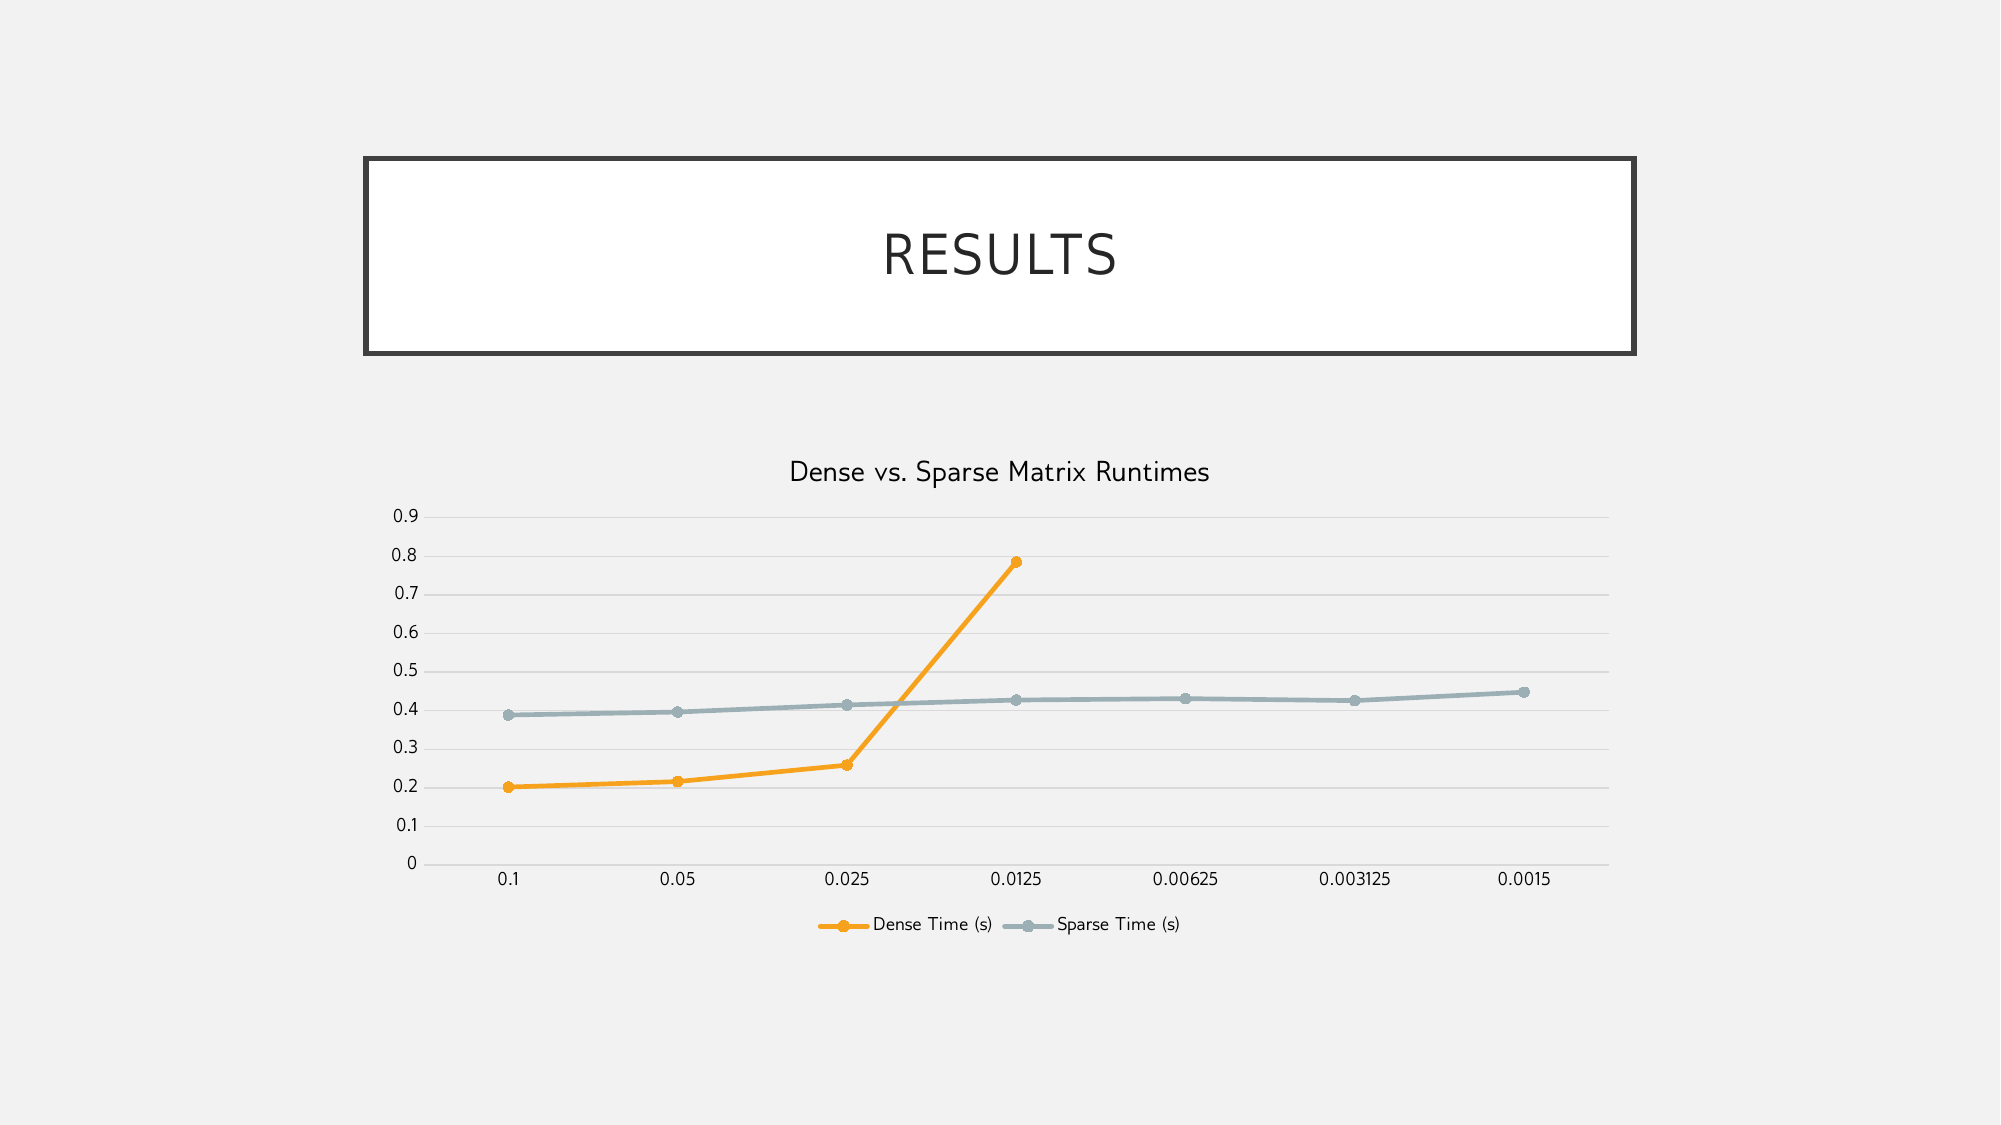

# Results

### Chart: Dense vs. Sparse Matrix Runtimes

| Category | Dense Time (s) | Sparse Time (s) |
|---|---|---|
| 0.1 | 0.202084 | 0.3887079922 |
| 0.05 | 0.216399 | 0.3964989407 |
| 2.5000000000000001E-2 | 0.259089 | 0.4148361797 |
| 1.2500000000000001E-2 | 0.785207 | 0.427644834 |
| 6.2500000000000003E-3 | None | 0.4312978826 |
| 3.1250000000000002E-3 | None | 0.4260880741 |
| 1.5E-3 | None | 0.4480058324 |